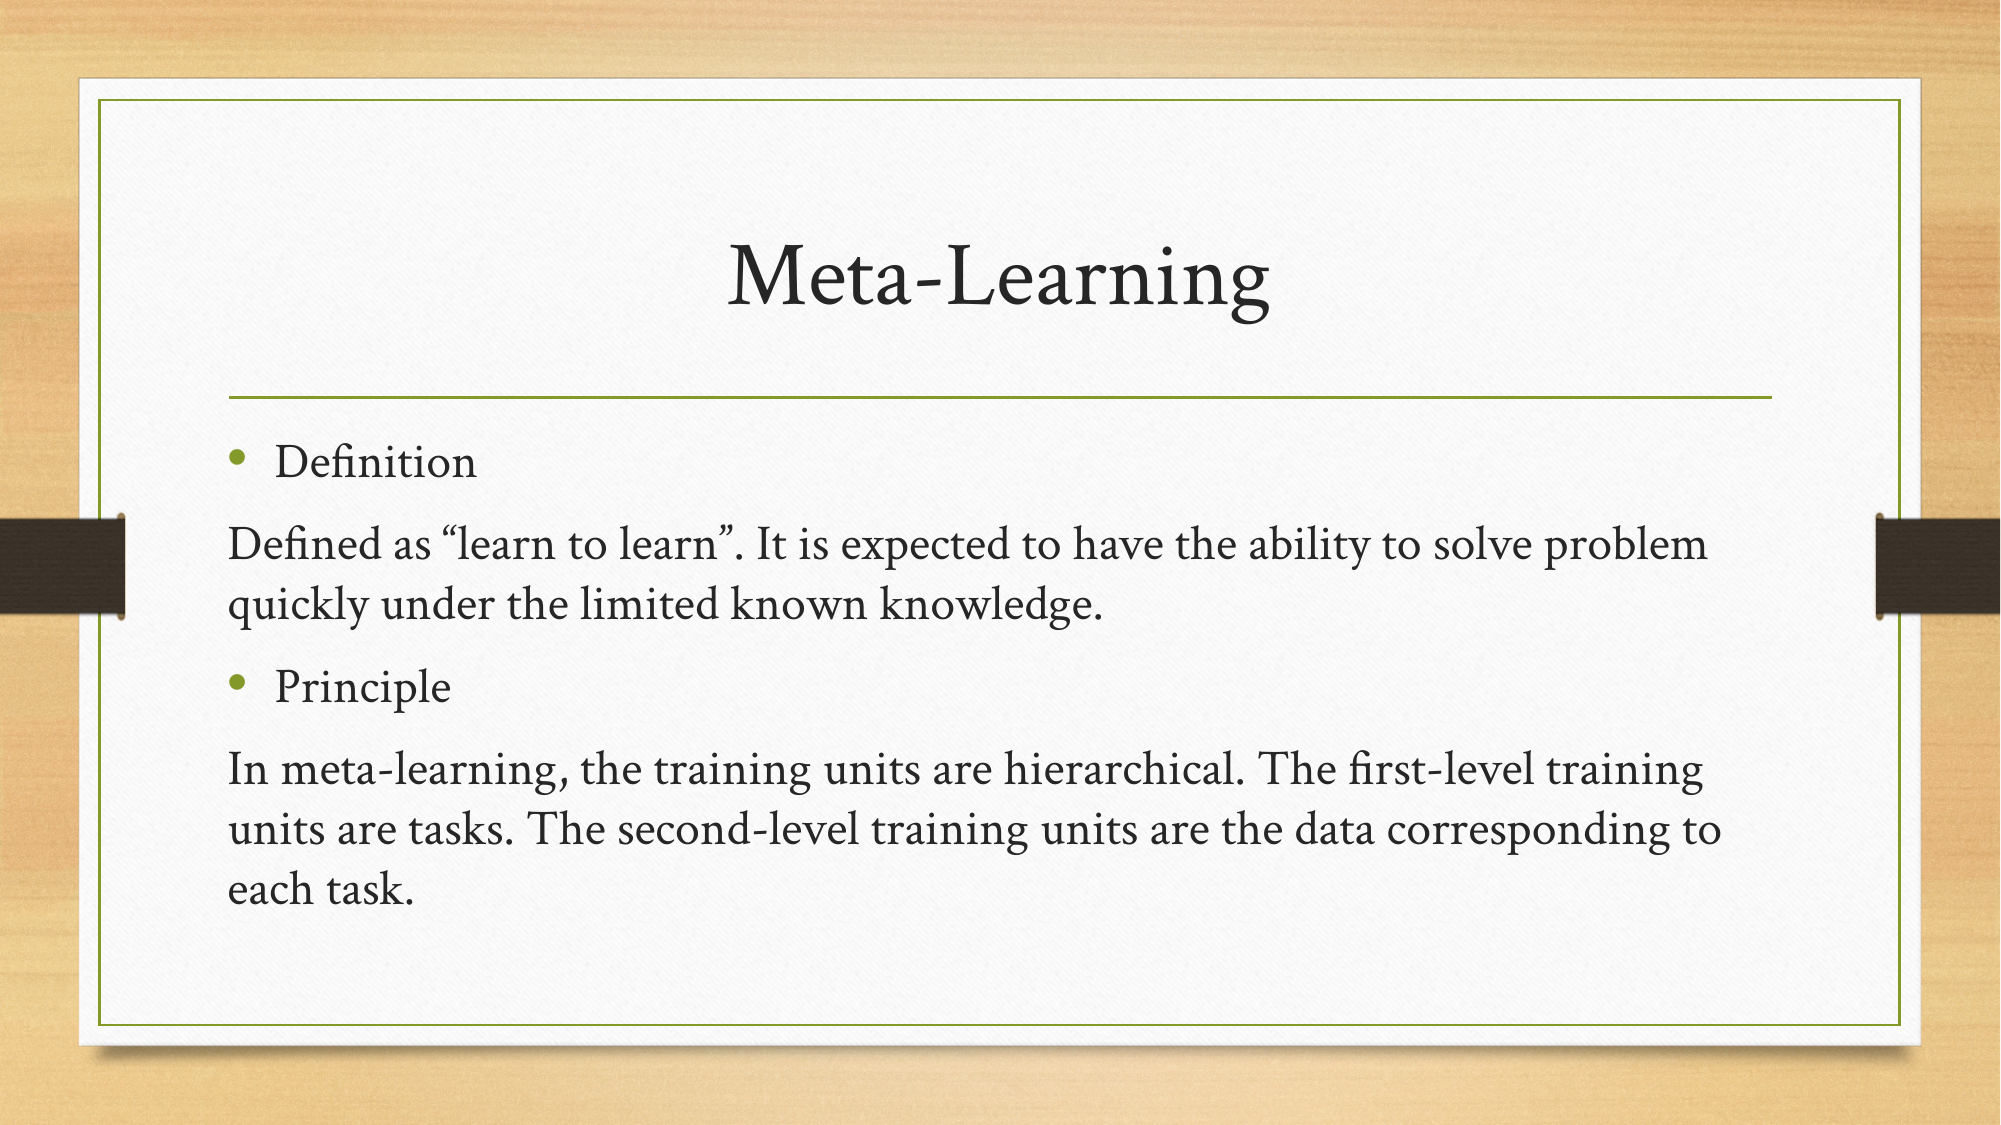

# Meta-Learning
Definition
Defined as “learn to learn”. It is expected to have the ability to solve problem quickly under the limited known knowledge.
Principle
In meta-learning, the training units are hierarchical. The first-level training units are tasks. The second-level training units are the data corresponding to each task.